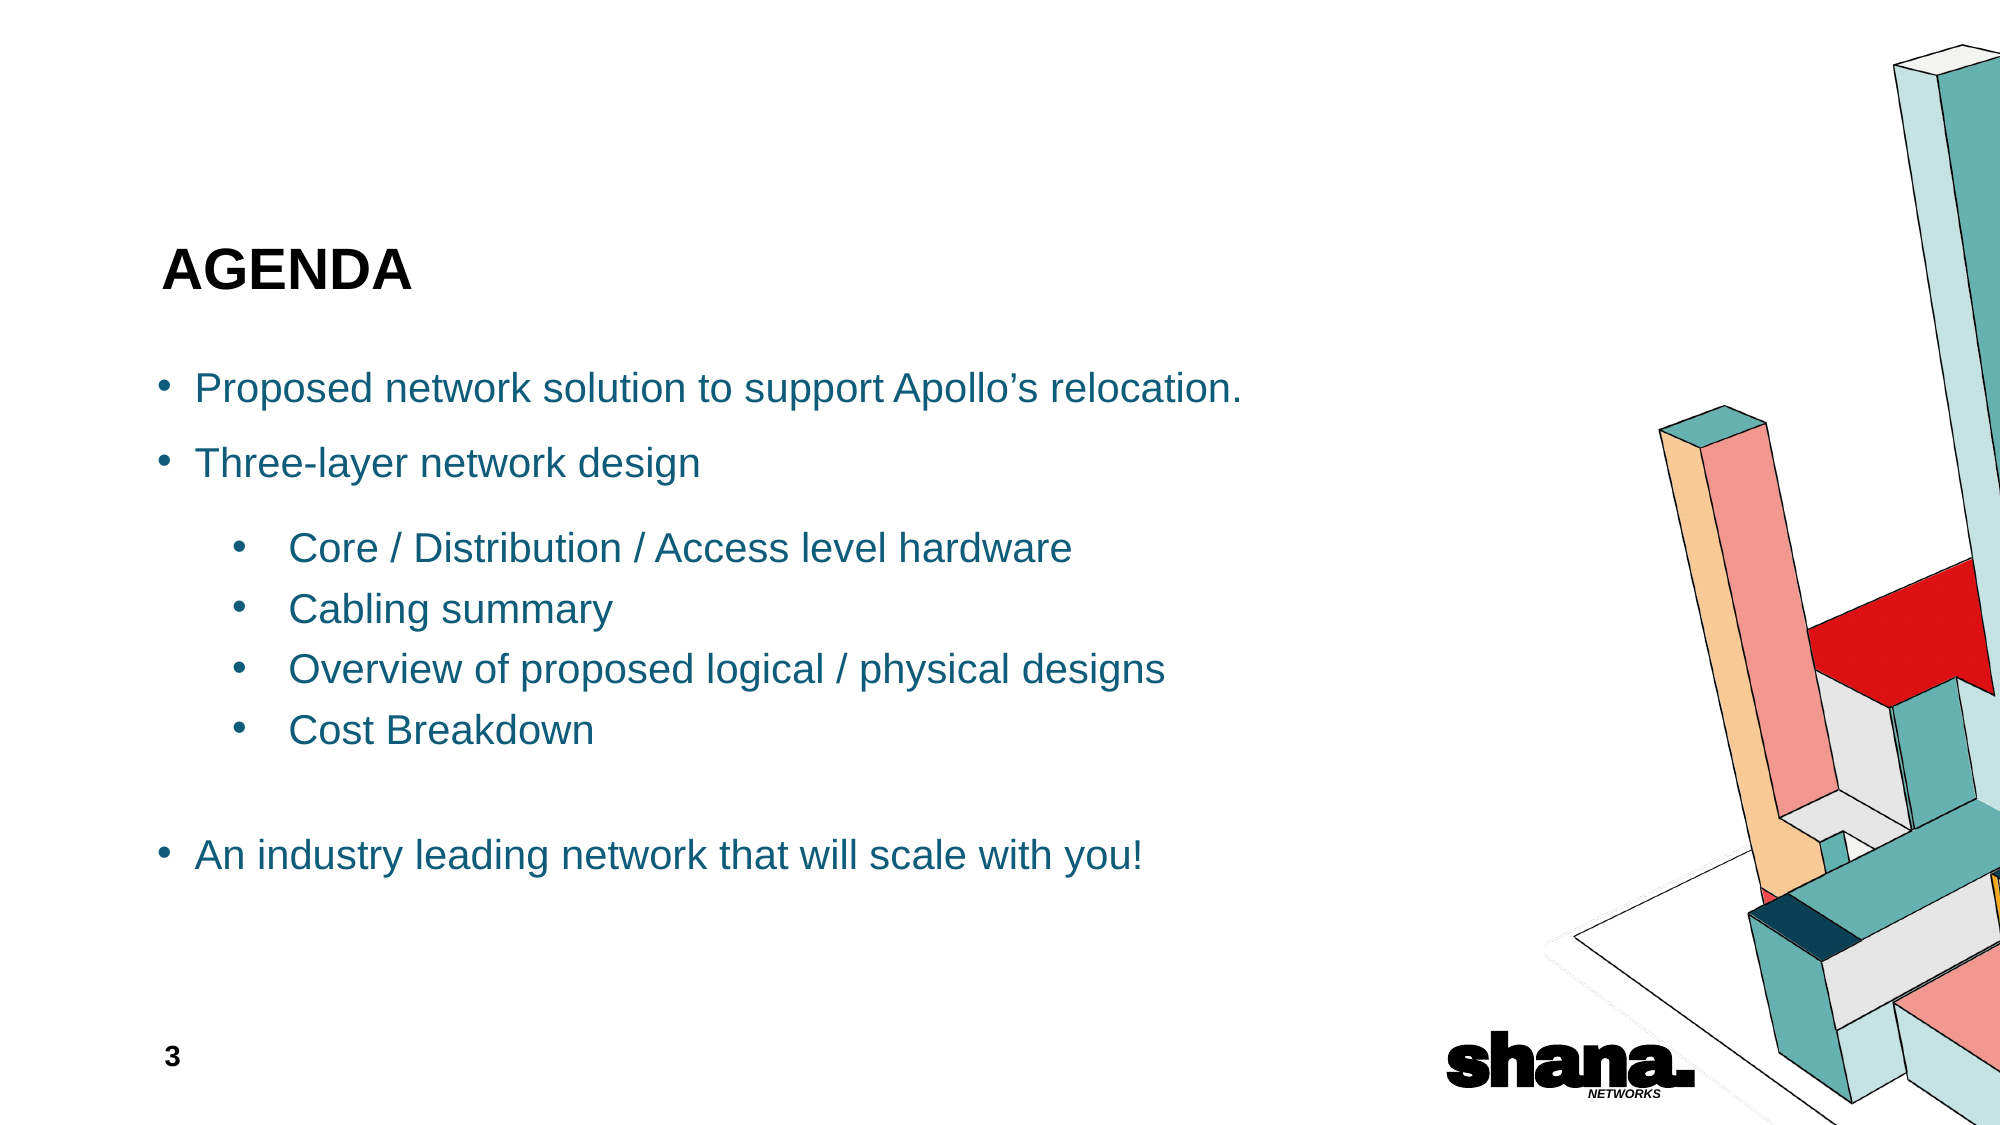

# Agenda
Proposed network solution to support Apollo’s relocation.
Three-layer network design
Core / Distribution / Access level hardware
Cabling summary
Overview of proposed logical / physical designs
Cost Breakdown

An industry leading network that will scale with you!
shana.
3
NETWORKS